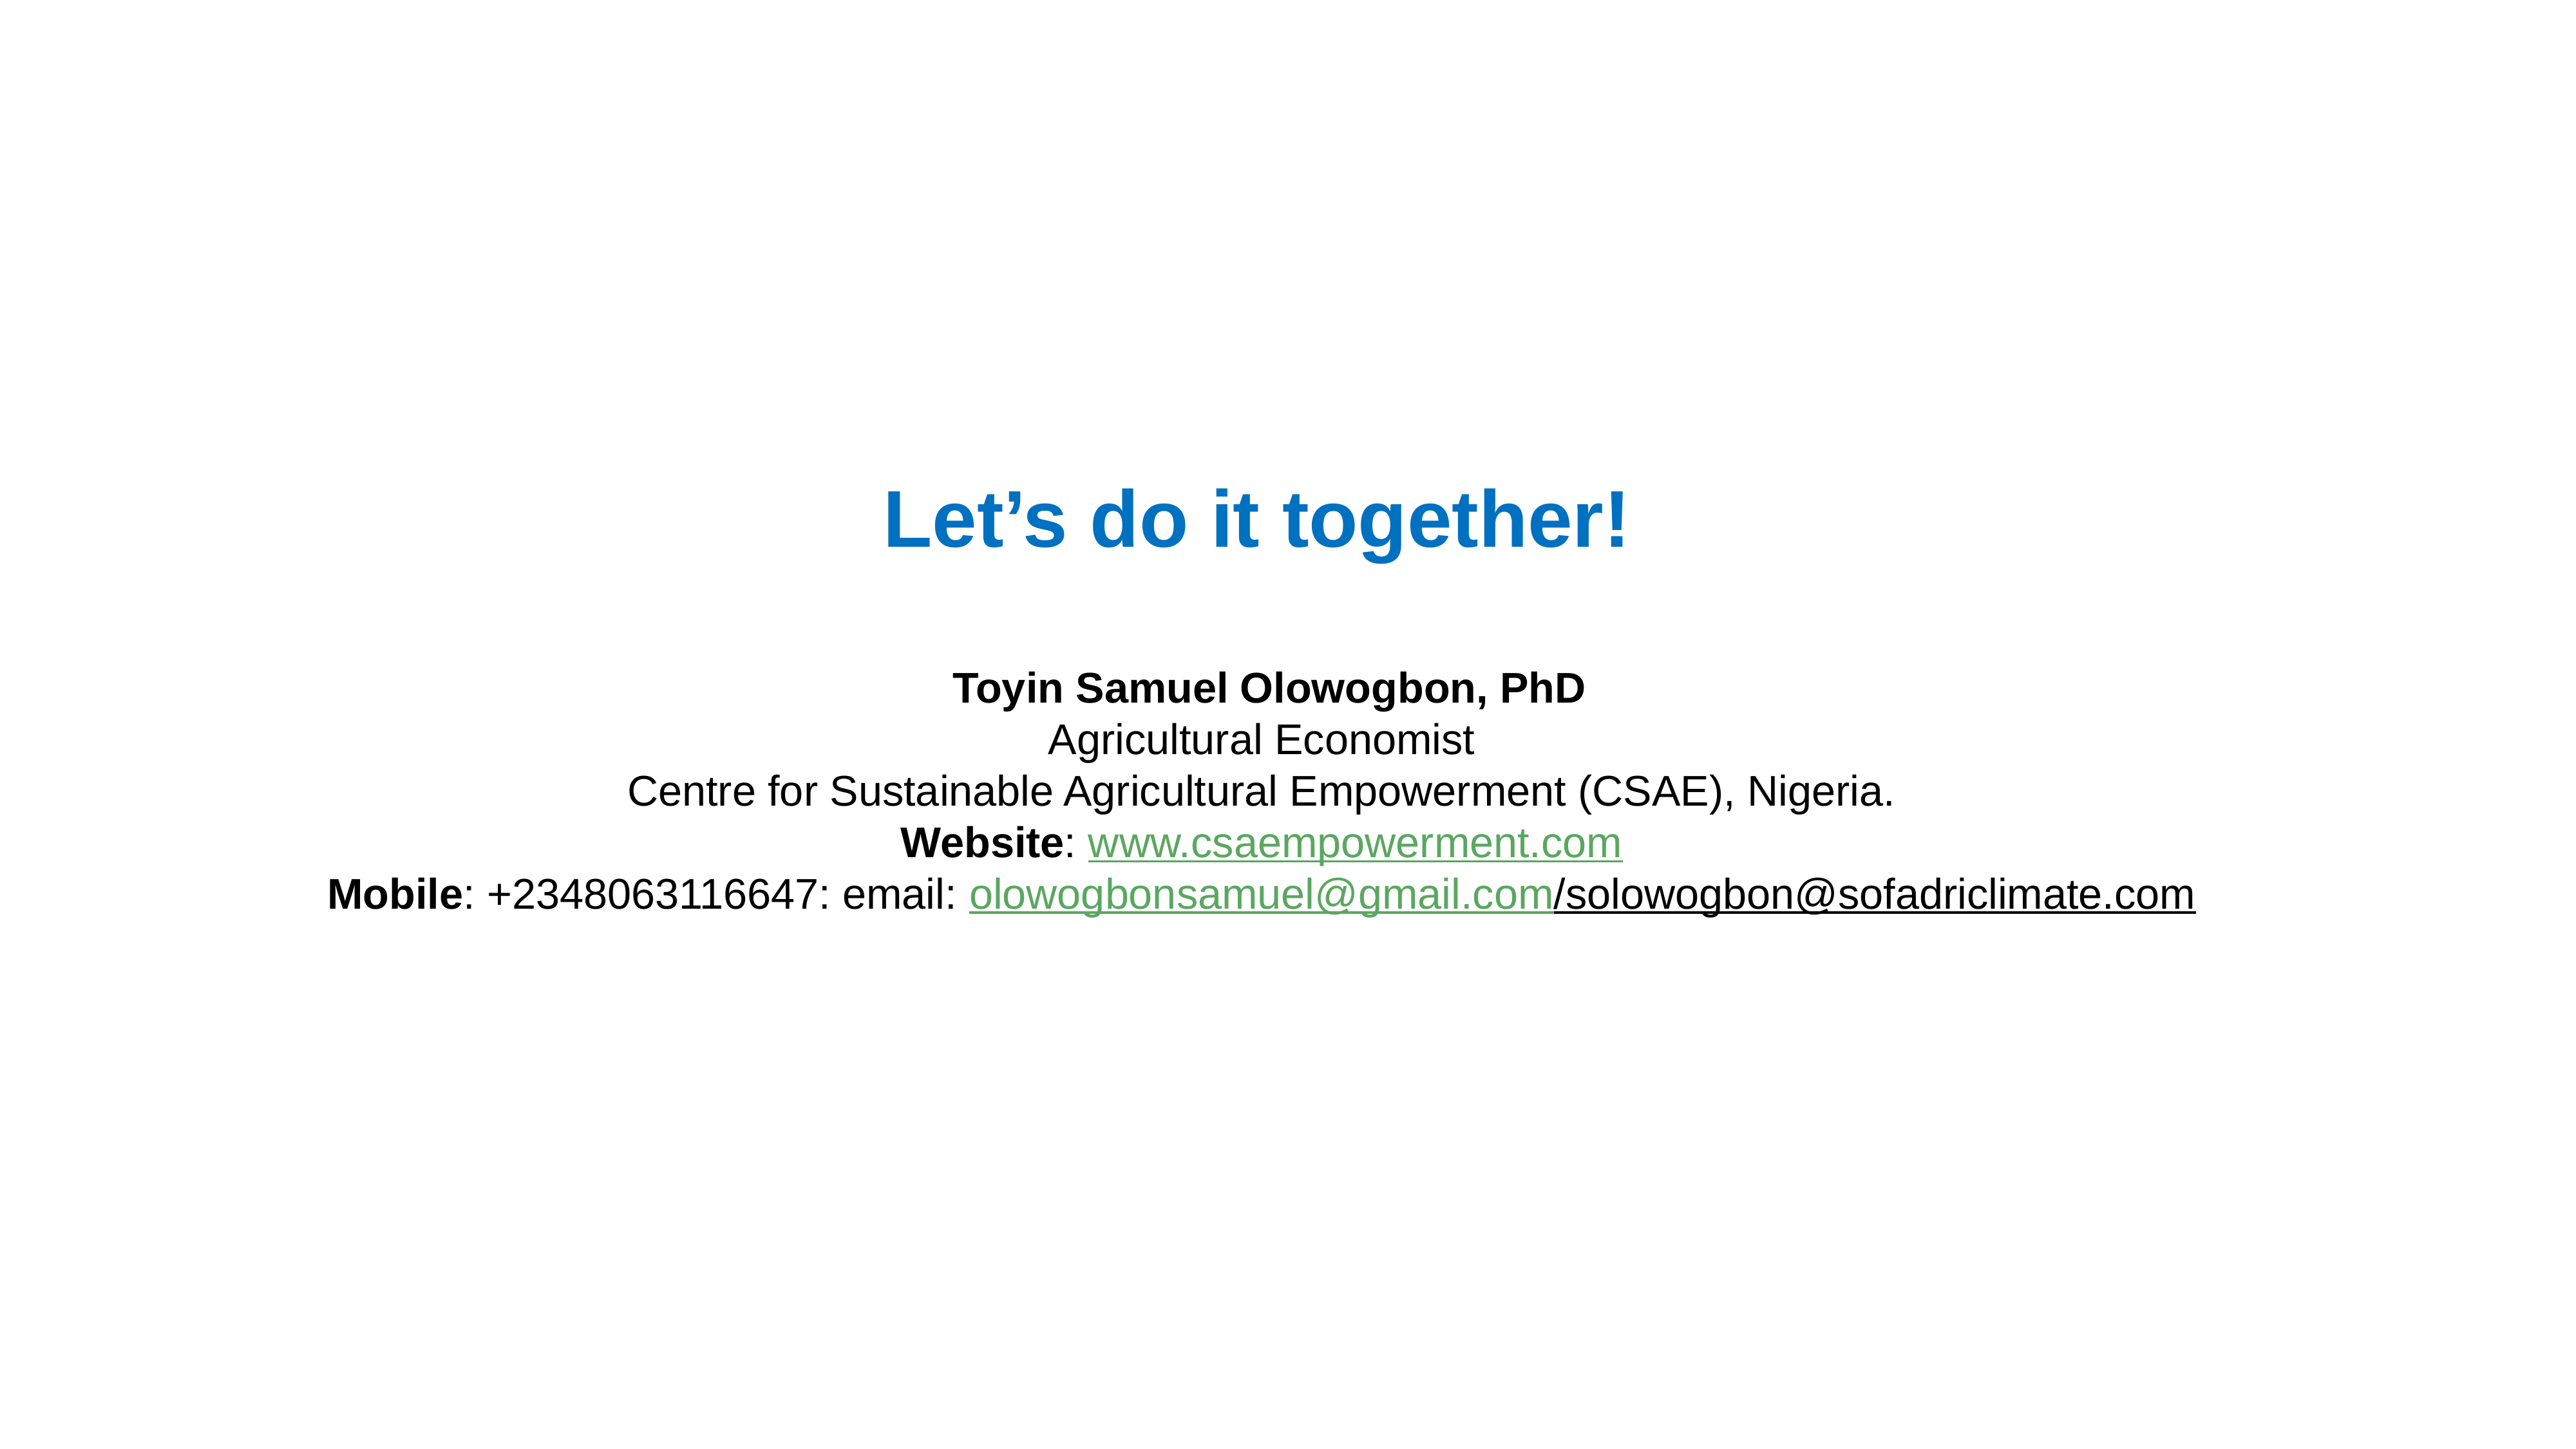

Let’s do it together!

   Toyin Samuel Olowogbon, PhD
Agricultural Economist
Centre for Sustainable Agricultural Empowerment (CSAE), Nigeria.
Website: www.csaempowerment.com
Mobile: +2348063116647: email: olowogbonsamuel@gmail.com/solowogbon@sofadriclimate.com